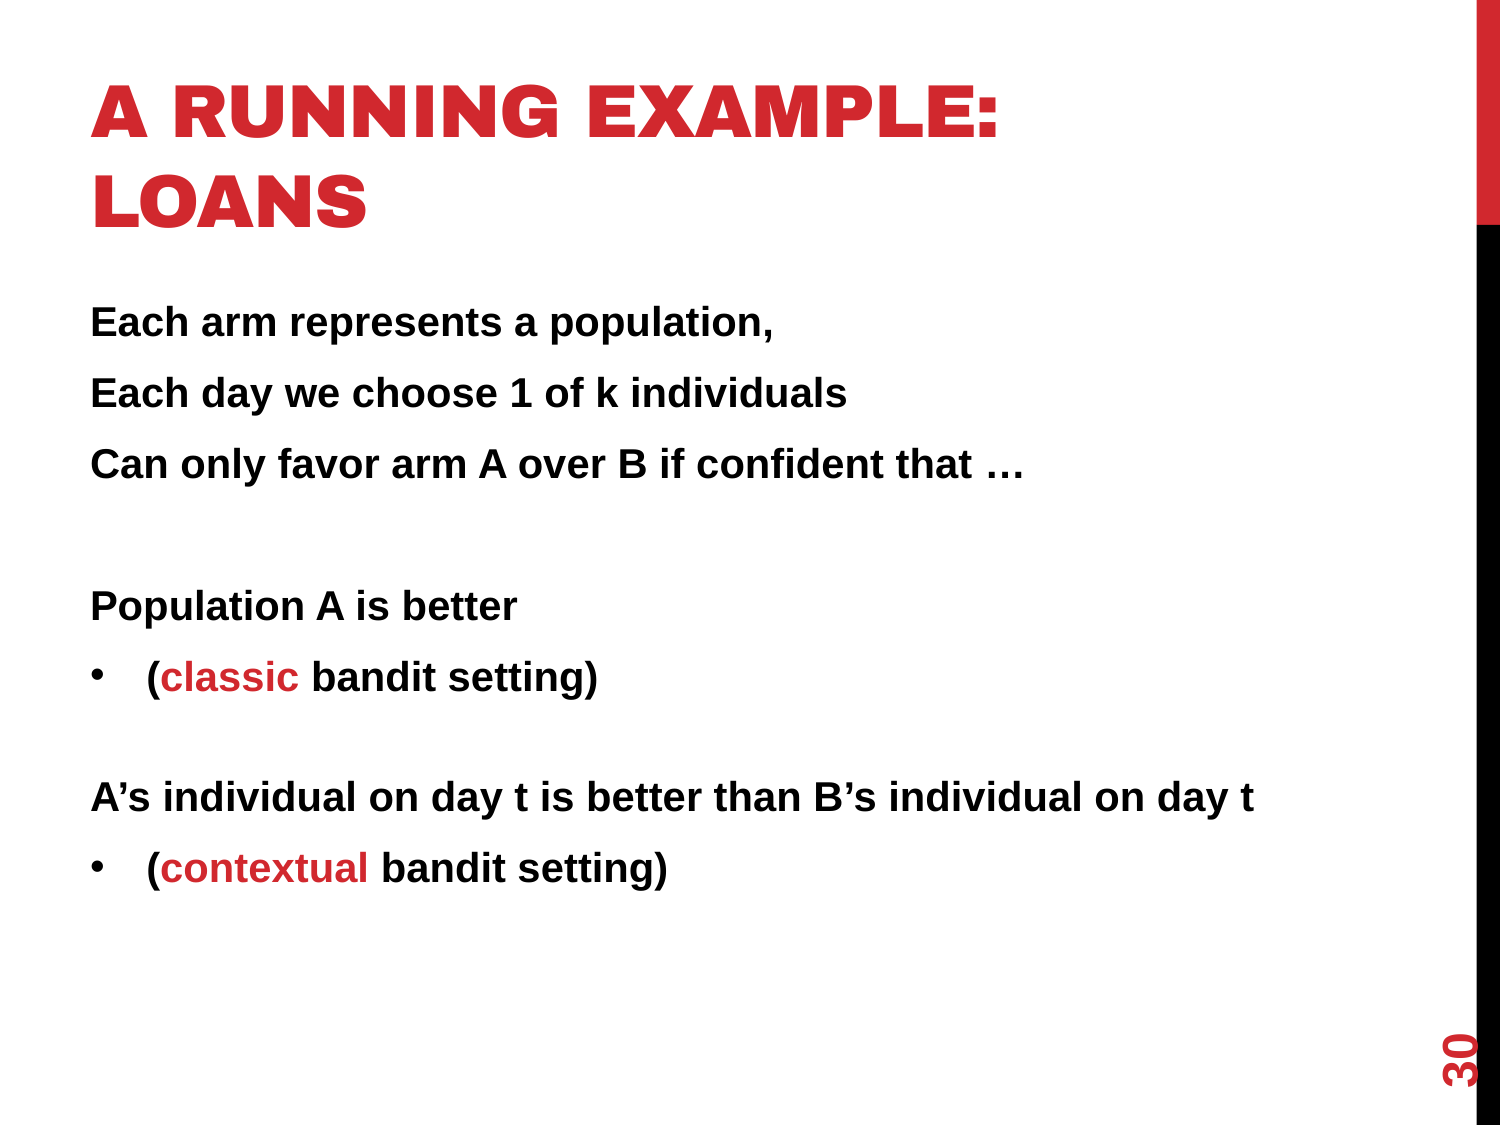

# A running example: loans
Each arm represents a population,
Each day we choose 1 of k individuals
Can only favor arm A over B if confident that …

Population A is better
(classic bandit setting)
A’s individual on day t is better than B’s individual on day t
(contextual bandit setting)

30